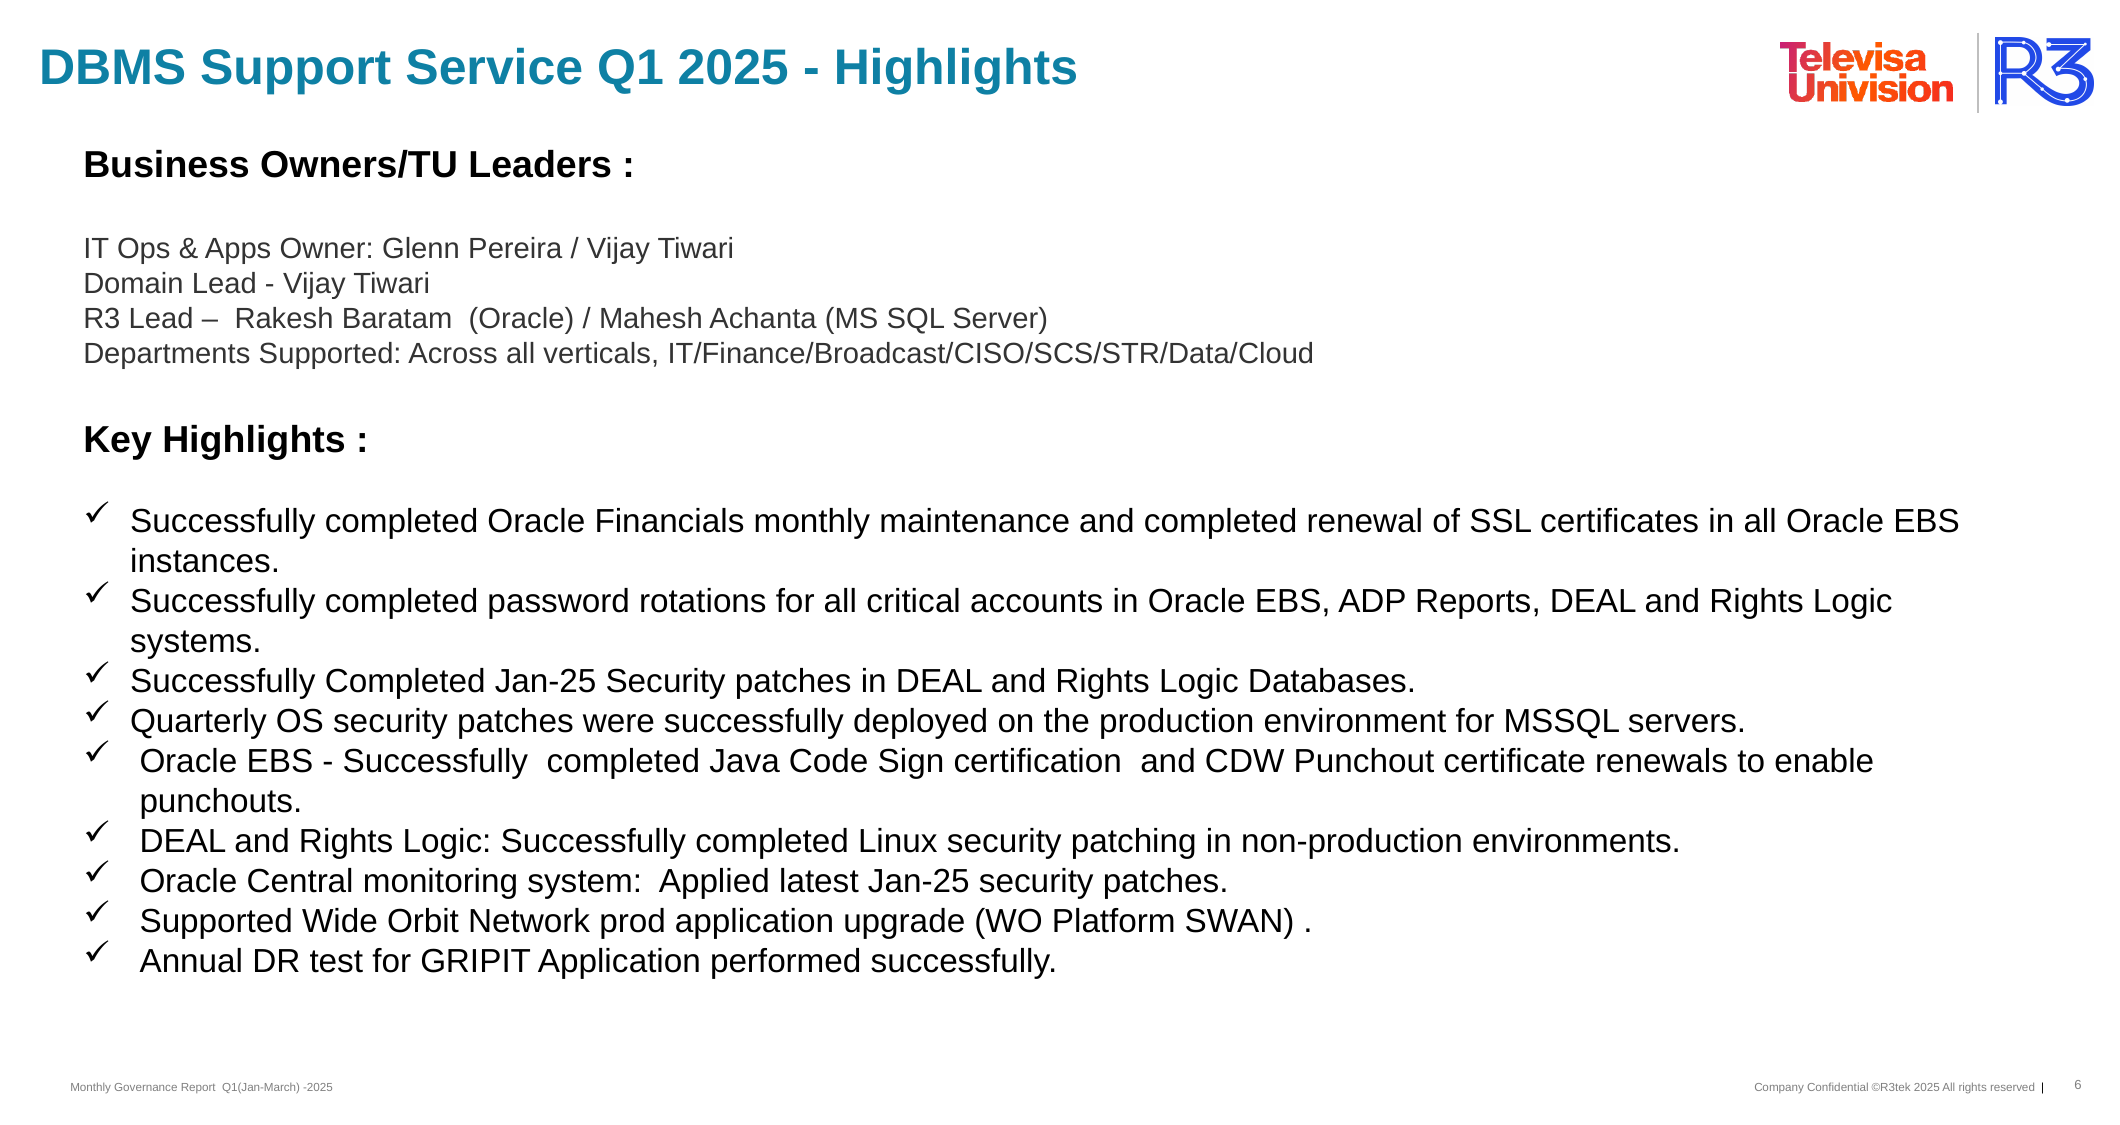

DBMS Support Service Q1 2025 - Highlights
Business Owners/TU Leaders :

IT Ops & Apps Owner: Glenn Pereira / Vijay Tiwari
Domain Lead - Vijay Tiwari
R3 Lead –  Rakesh Baratam  (Oracle) / Mahesh Achanta (MS SQL Server)
Departments Supported: Across all verticals, IT/Finance/Broadcast/CISO/SCS/STR/Data/Cloud

Key Highlights :

Successfully completed Oracle Financials monthly maintenance and completed renewal of SSL certificates in all Oracle EBS instances.​
Successfully completed password rotations for all critical accounts in Oracle EBS, ADP Reports, DEAL and Rights Logic systems.​
Successfully Completed Jan-25 Security patches in DEAL and Rights Logic Databases.​
Quarterly OS security patches were successfully deployed on the production environment for MSSQL servers.
Oracle EBS - Successfully  completed Java Code Sign certification  and CDW Punchout certificate renewals to enable punchouts.​
DEAL and Rights Logic: Successfully completed Linux security patching in non-production environments.​
Oracle Central monitoring system:  Applied latest Jan-25 security patches.​
Supported Wide Orbit Network prod application upgrade (WO Platform SWAN) .​
Annual DR test for GRIPIT Application performed successfully.